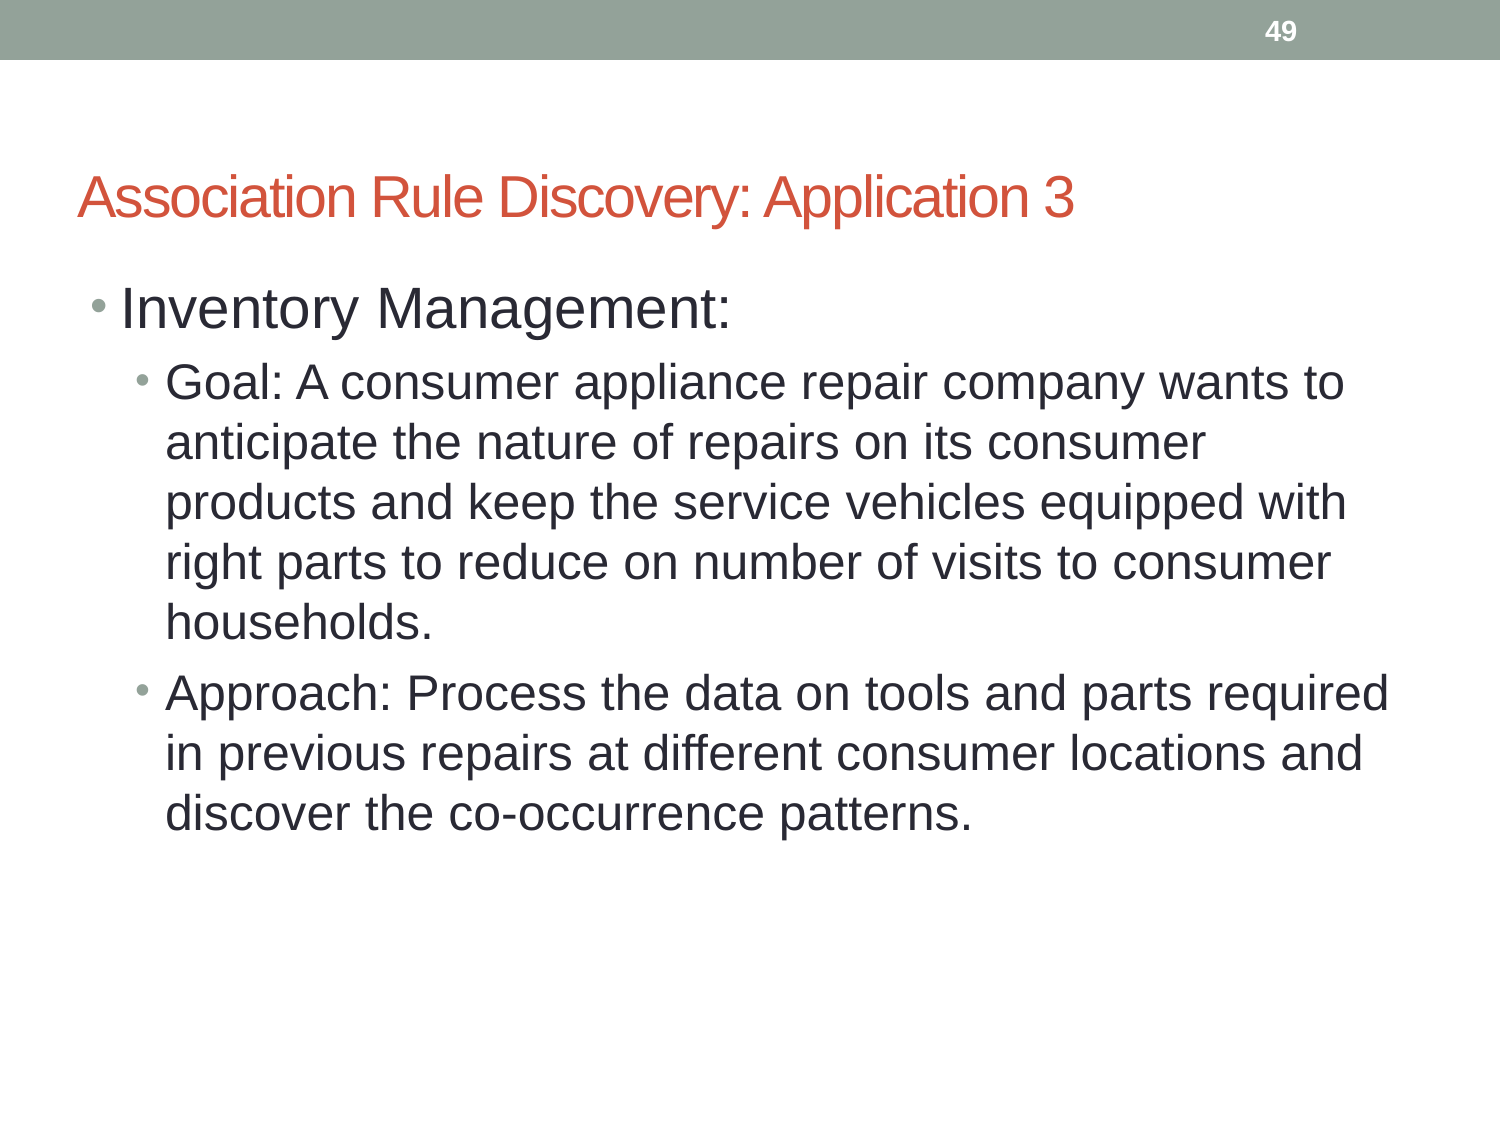

49
# Association Rule Discovery: Application 3
Inventory Management:
Goal: A consumer appliance repair company wants to anticipate the nature of repairs on its consumer products and keep the service vehicles equipped with right parts to reduce on number of visits to consumer households.
Approach: Process the data on tools and parts required in previous repairs at different consumer locations and discover the co-occurrence patterns.